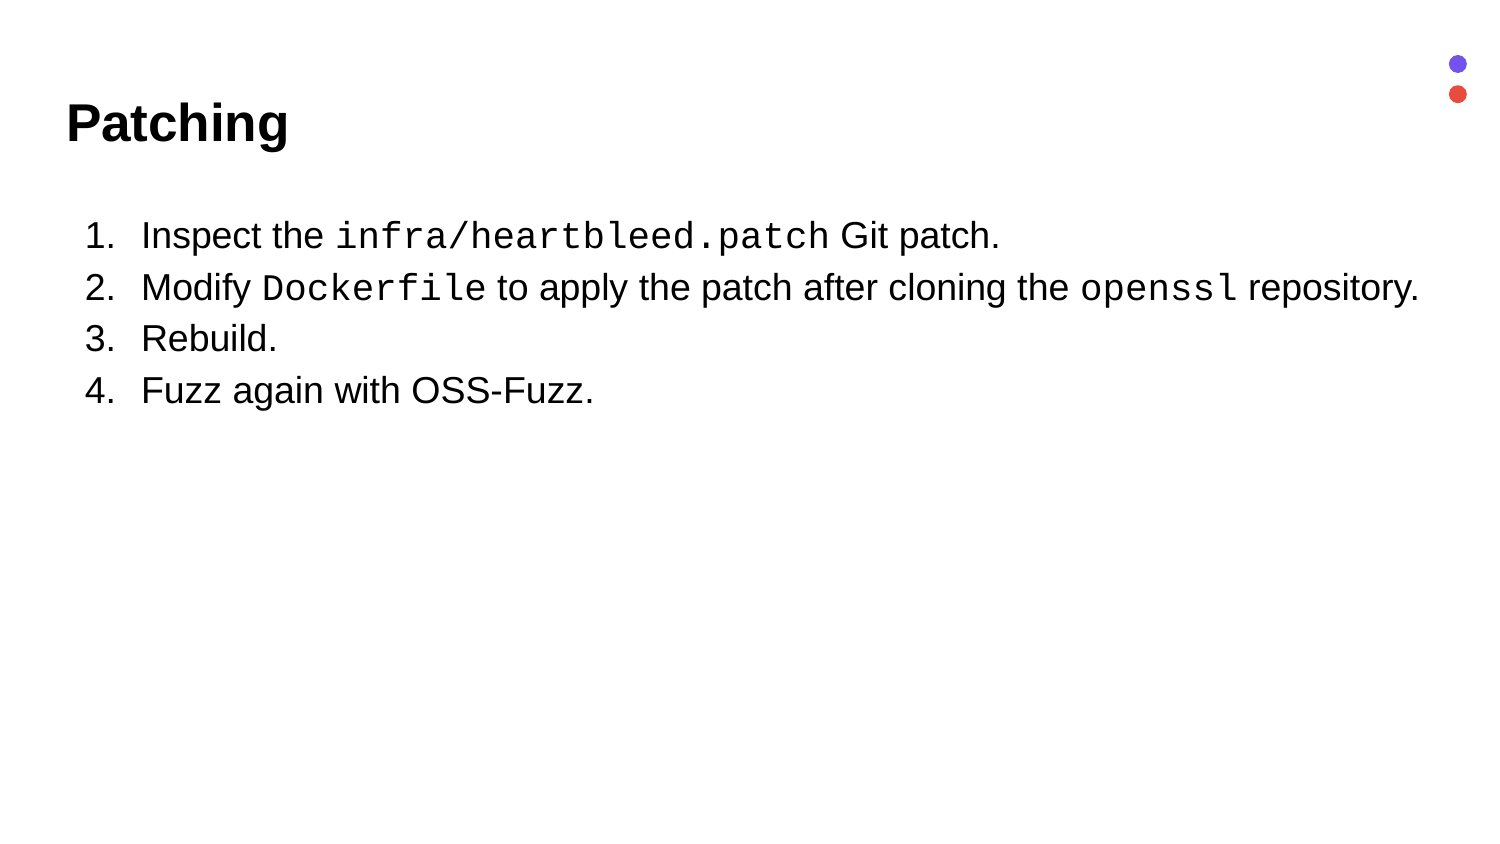

# Patching

Inspect the infra/heartbleed.patch Git patch.
Modify Dockerfile to apply the patch after cloning the openssl repository.
Rebuild.
Fuzz again with OSS-Fuzz.